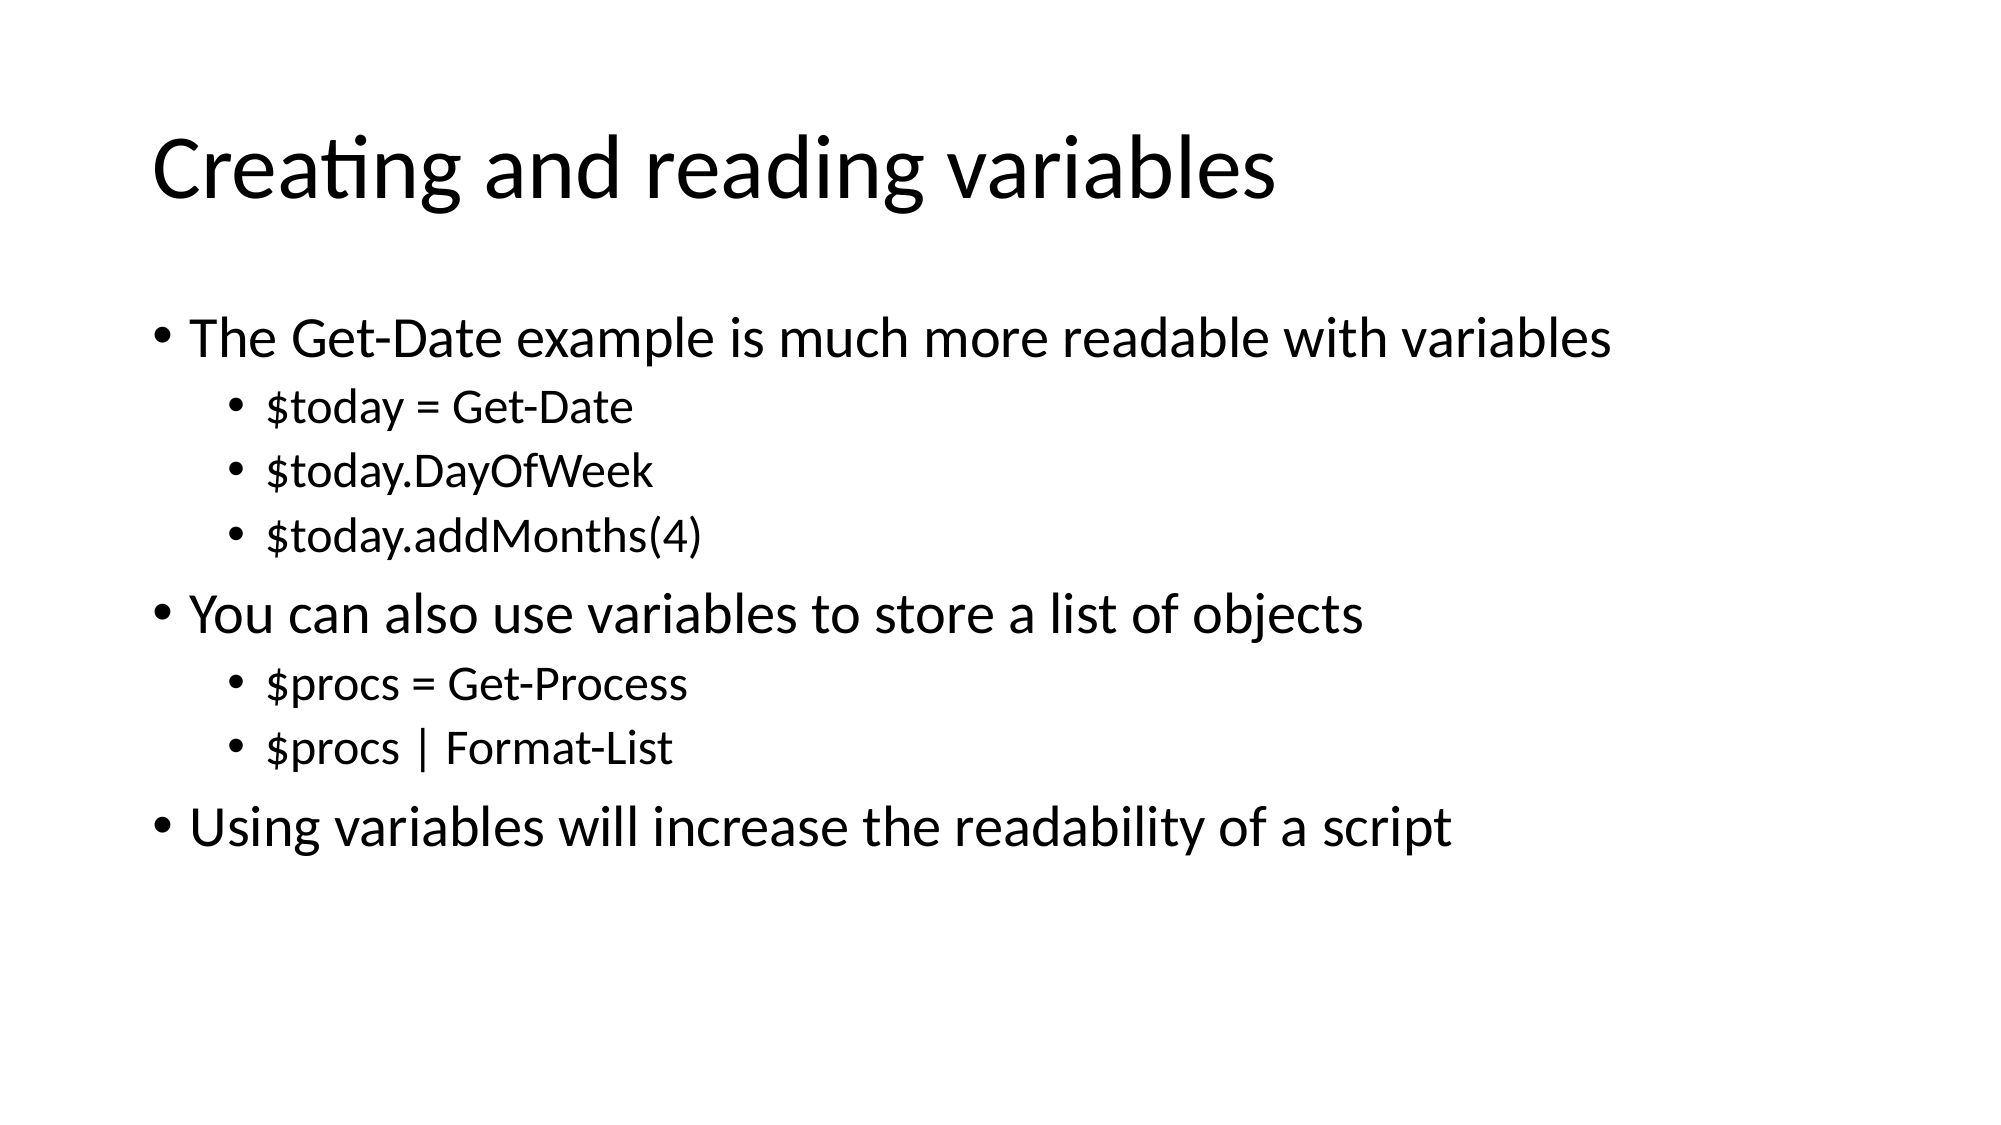

# Creating and reading variables
The Get-Date example is much more readable with variables
$today = Get-Date
$today.DayOfWeek
$today.addMonths(4)
You can also use variables to store a list of objects
$procs = Get-Process
$procs | Format-List
Using variables will increase the readability of a script